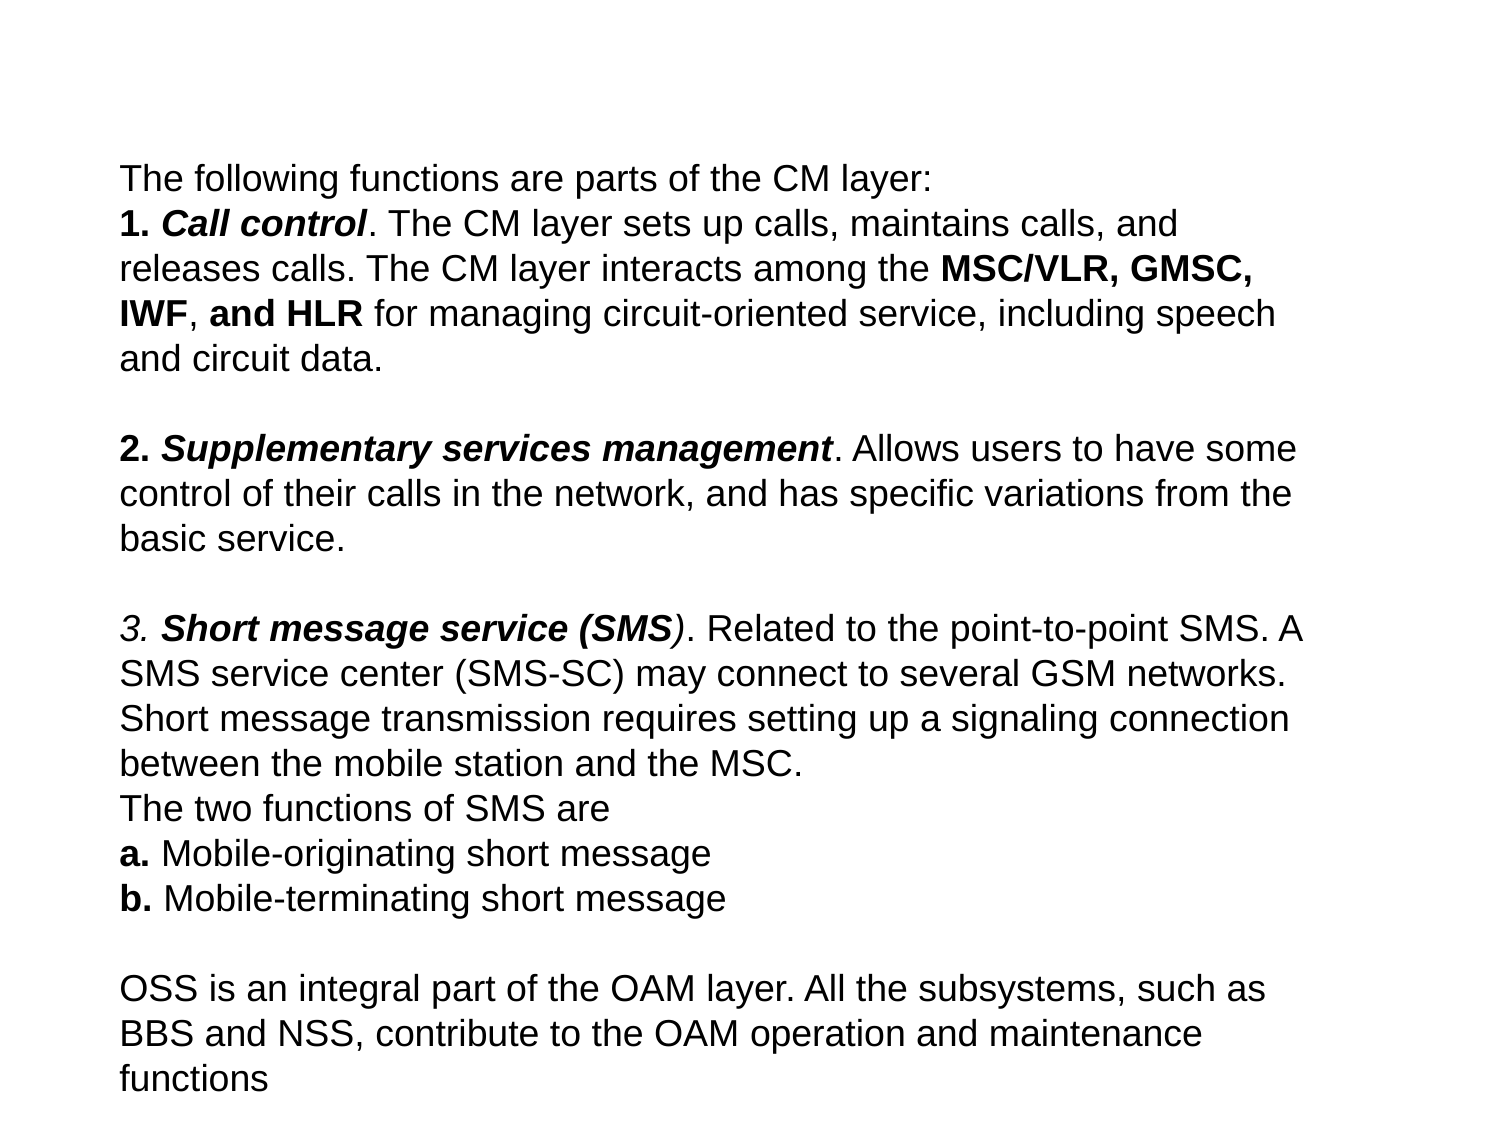

The following functions are parts of the CM layer:
1. Call control. The CM layer sets up calls, maintains calls, and releases calls. The CM layer interacts among the MSC/VLR, GMSC, IWF, and HLR for managing circuit-oriented service, including speech and circuit data.

2. Supplementary services management. Allows users to have some control of their calls in the network, and has specific variations from the basic service.

3. Short message service (SMS). Related to the point-to-point SMS. A SMS service center (SMS-SC) may connect to several GSM networks. Short message transmission requires setting up a signaling connection between the mobile station and the MSC.
The two functions of SMS are
a. Mobile-originating short message
b. Mobile-terminating short message

OSS is an integral part of the OAM layer. All the subsystems, such as BBS and NSS, contribute to the OAM operation and maintenance functions